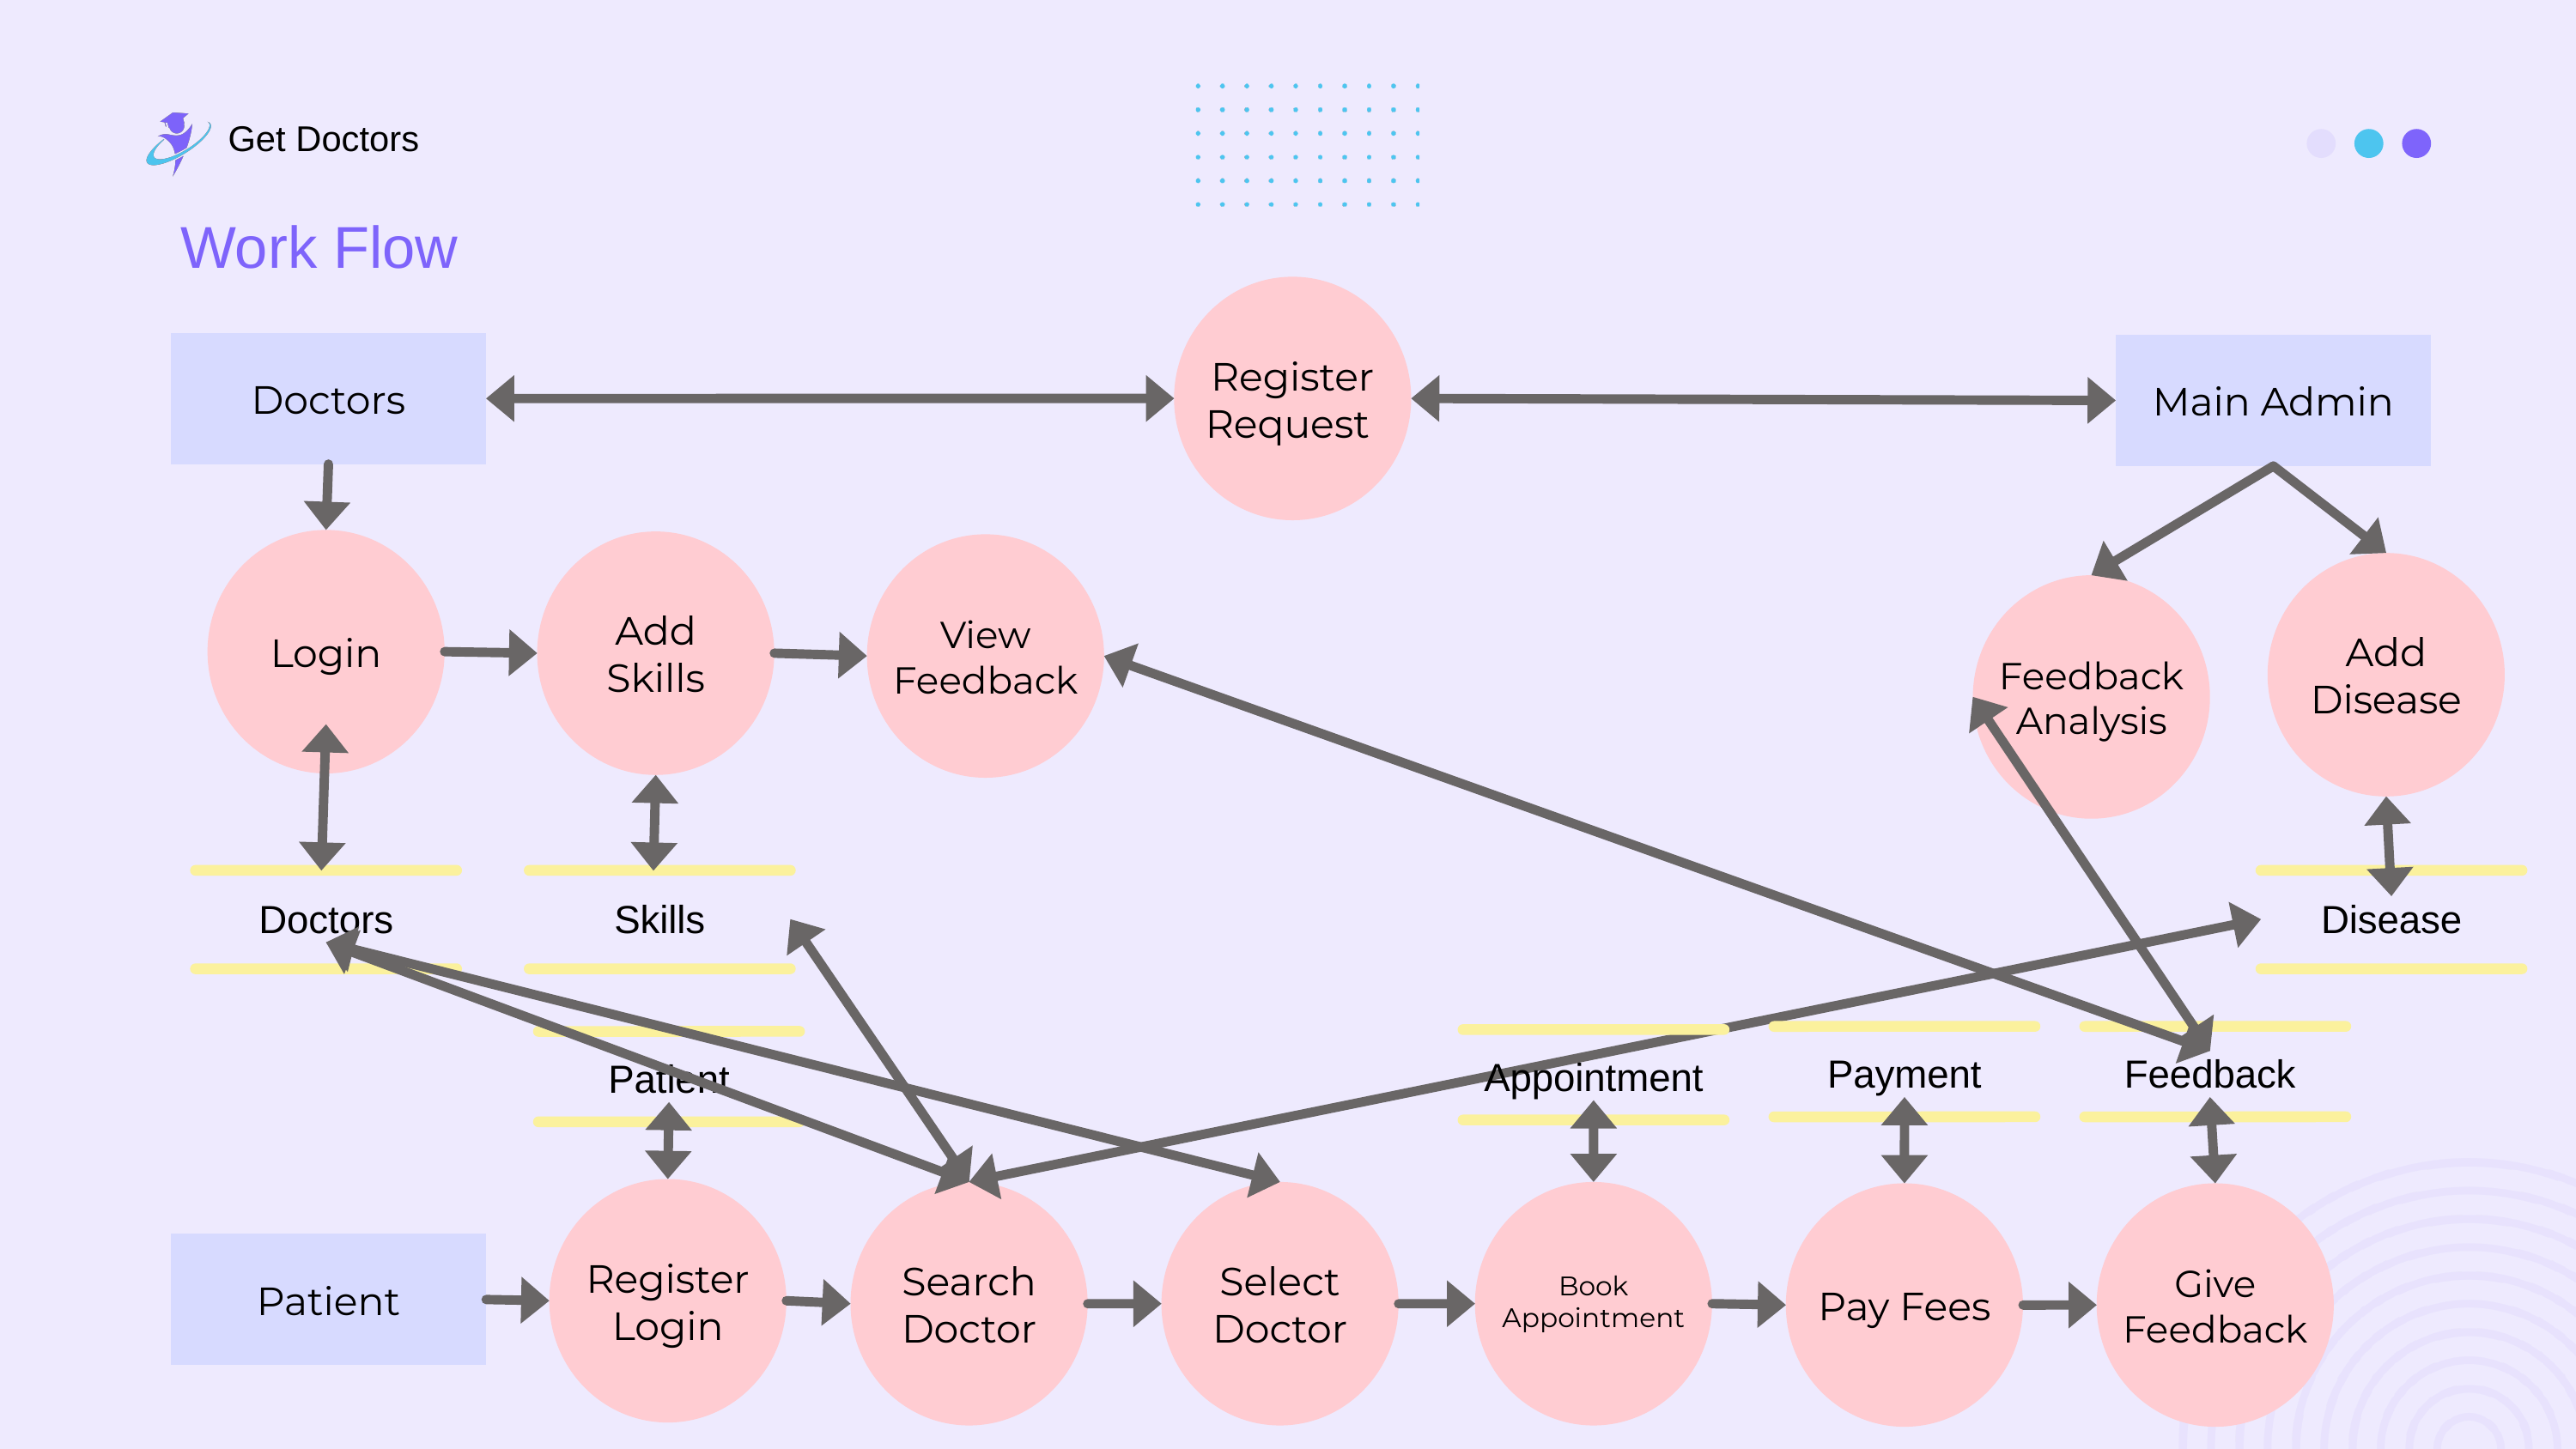

Get Doctors

Work Flow

Register Request

Doctors

Main Admin

Login

Add Skills

View Feedback

Add Disease

Feedback Analysis

Doctors
Skills
Disease

Payment
Feedback
Appointment
Patient

Register Login

Search Doctor

Select Doctor

Book Appointment

Pay Fees

Give Feedback

Patient